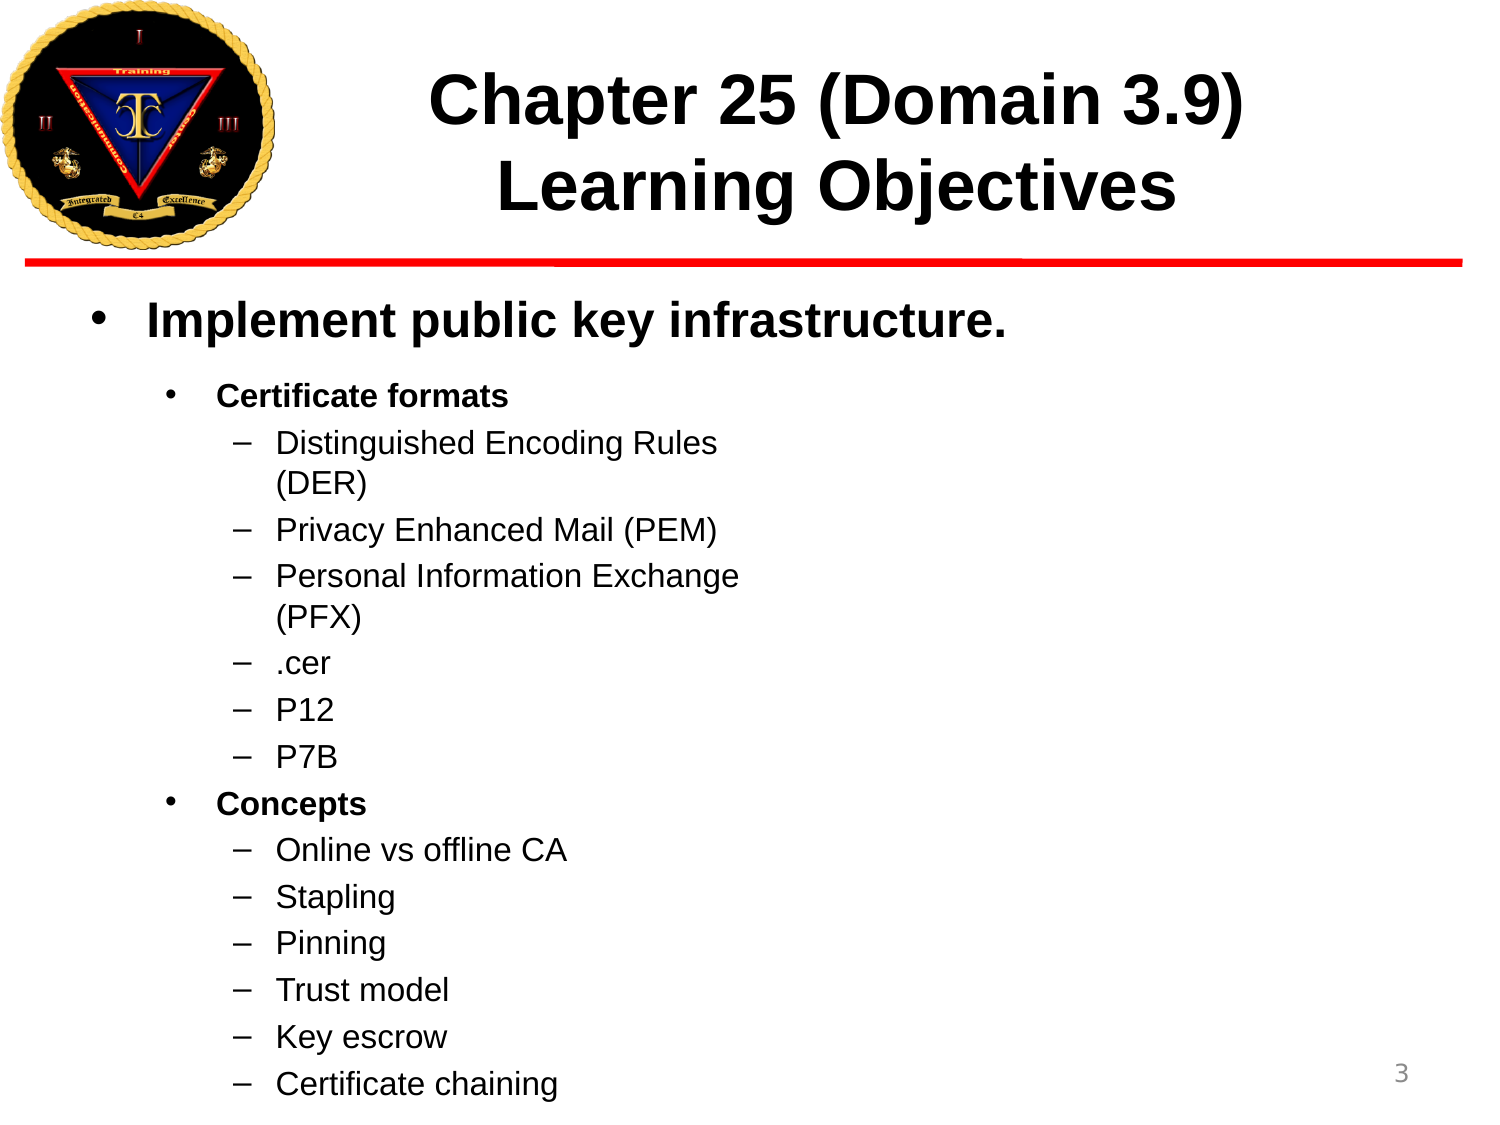

# Chapter 25 (Domain 3.9) Learning Objectives
Implement public key infrastructure.
Certificate formats
Distinguished Encoding Rules (DER)
Privacy Enhanced Mail (PEM)
Personal Information Exchange (PFX)
.cer
P12
P7B
Concepts
Online vs offline CA
Stapling
Pinning
Trust model
Key escrow
Certificate chaining

3